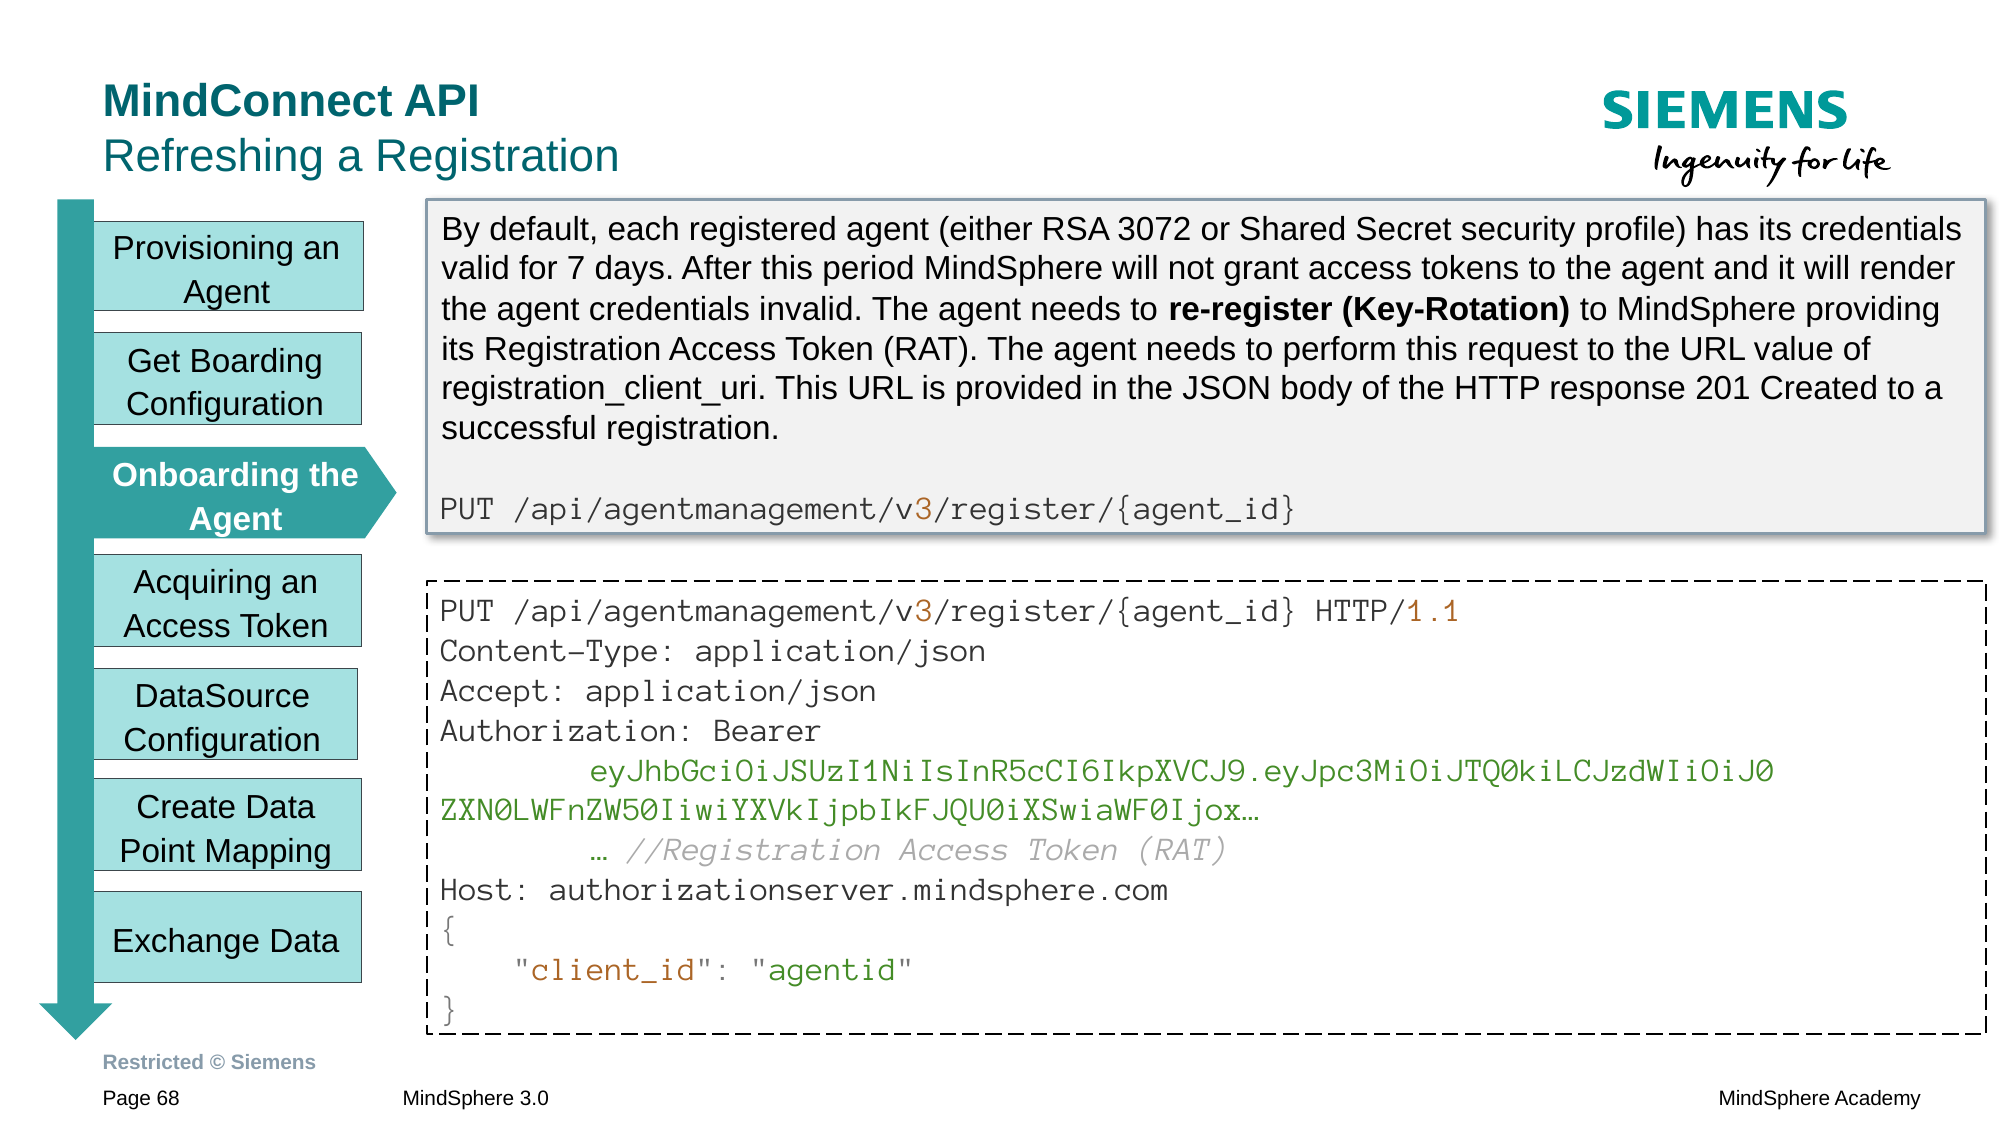

# MindConnect API Refreshing a Registration

By default, each registered agent (either RSA 3072 or Shared Secret security profile) has its credentials valid for 7 days. After this period MindSphere will not grant access tokens to the agent and it will render the agent credentials invalid. The agent needs to re-register (Key-Rotation) to MindSphere providing its Registration Access Token (RAT). The agent needs to perform this request to the URL value of registration_client_uri. This URL is provided in the JSON body of the HTTP response 201 Created to a successful registration.

PUT /api/agentmanagement/v3/register/{agent_id}
Provisioning an Agent
Get Boarding Configuration
Onboarding the Agent
Acquiring an Access Token
PUT /api/agentmanagement/v3/register/{agent_id} HTTP/1.1
Content-Type: application/json
Accept: application/json
Authorization: Bearer
	eyJhbGciOiJSUzI1NiIsInR5cCI6IkpXVCJ9.eyJpc3MiOiJTQ0kiLCJzdWIiOiJ0	ZXN0LWFnZW50IiwiYXVkIjpbIkFJQU0iXSwiaWF0Ijox…
	… //Registration Access Token (RAT)
Host: authorizationserver.mindsphere.com
{
    "client_id": "agentid"
}
DataSource Configuration
Create Data Point Mapping
Exchange Data